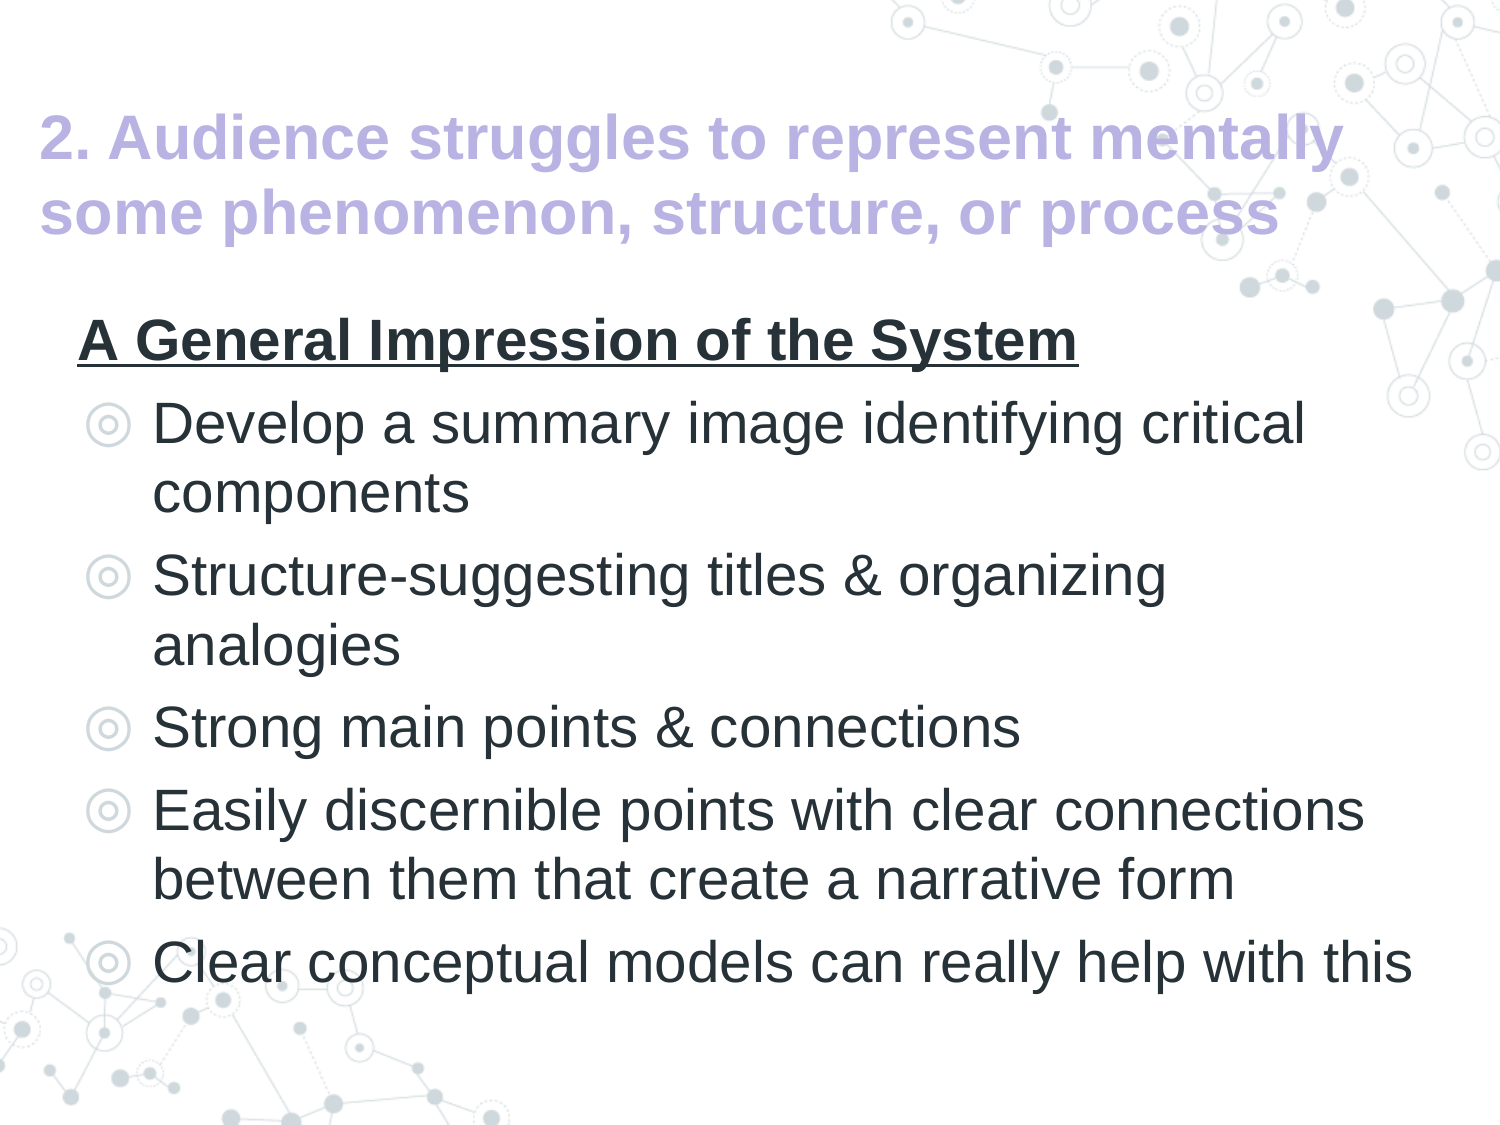

# 2. Audience struggles to represent mentally some phenomenon, structure, or process
A General Impression of the System
Develop a summary image identifying critical components
Structure-suggesting titles & organizing analogies
Strong main points & connections
Easily discernible points with clear connections between them that create a narrative form
Clear conceptual models can really help with this